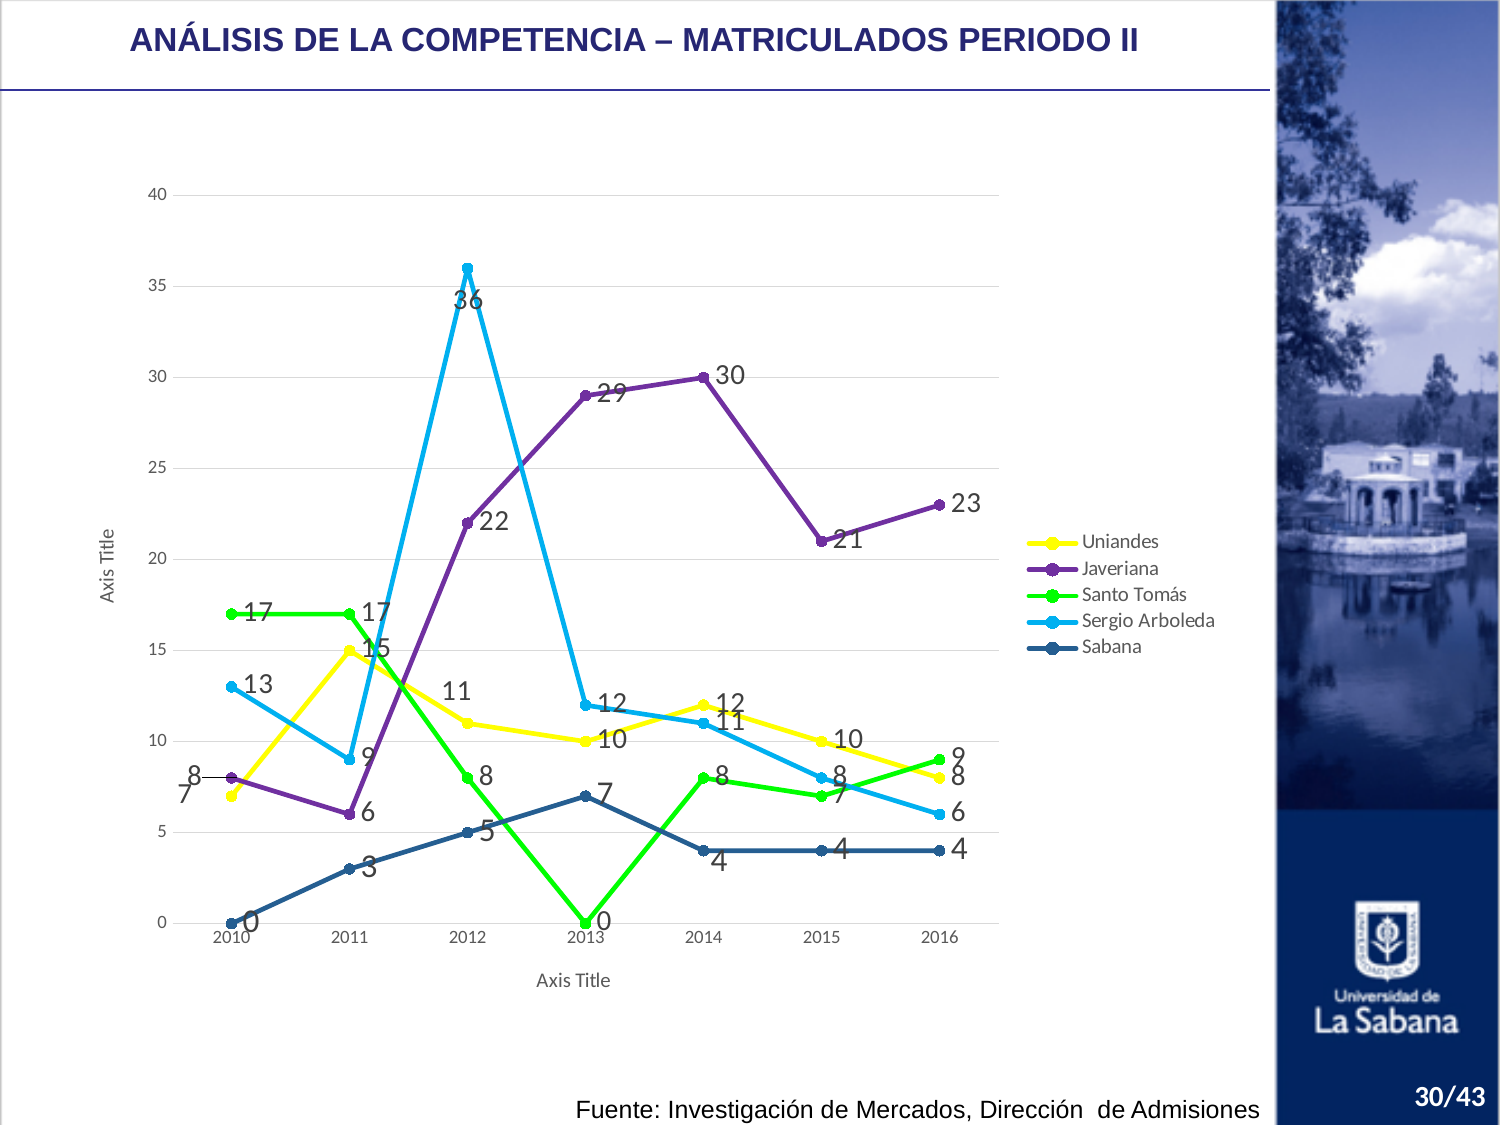

ANÁLISIS DE LA COMPETENCIA – MATRICULADOS PERIODO II

### Chart

| Category | Uniandes | Javeriana | Santo Tomás | Sergio Arboleda | Sabana  |
|---|---|---|---|---|---|
| 2010 | 7.0 | 8.0 | 17.0 | 13.0 | None |
| 2011 | 15.0 | 6.0 | 17.0 | 9.0 | 3.0 |
| 2012 | 11.0 | 22.0 | 8.0 | 36.0 | 5.0 |
| 2013 | 10.0 | 29.0 | 0.0 | 12.0 | 7.0 |
| 2014 | 12.0 | 30.0 | 8.0 | 11.0 | 4.0 |
| 2015 | 10.0 | 21.0 | 7.0 | 8.0 | 4.0 |
| 2016 | 8.0 | 23.0 | 9.0 | 6.0 | 4.0 |
30/43
Fuente: Investigación de Mercados, Dirección  de Admisiones